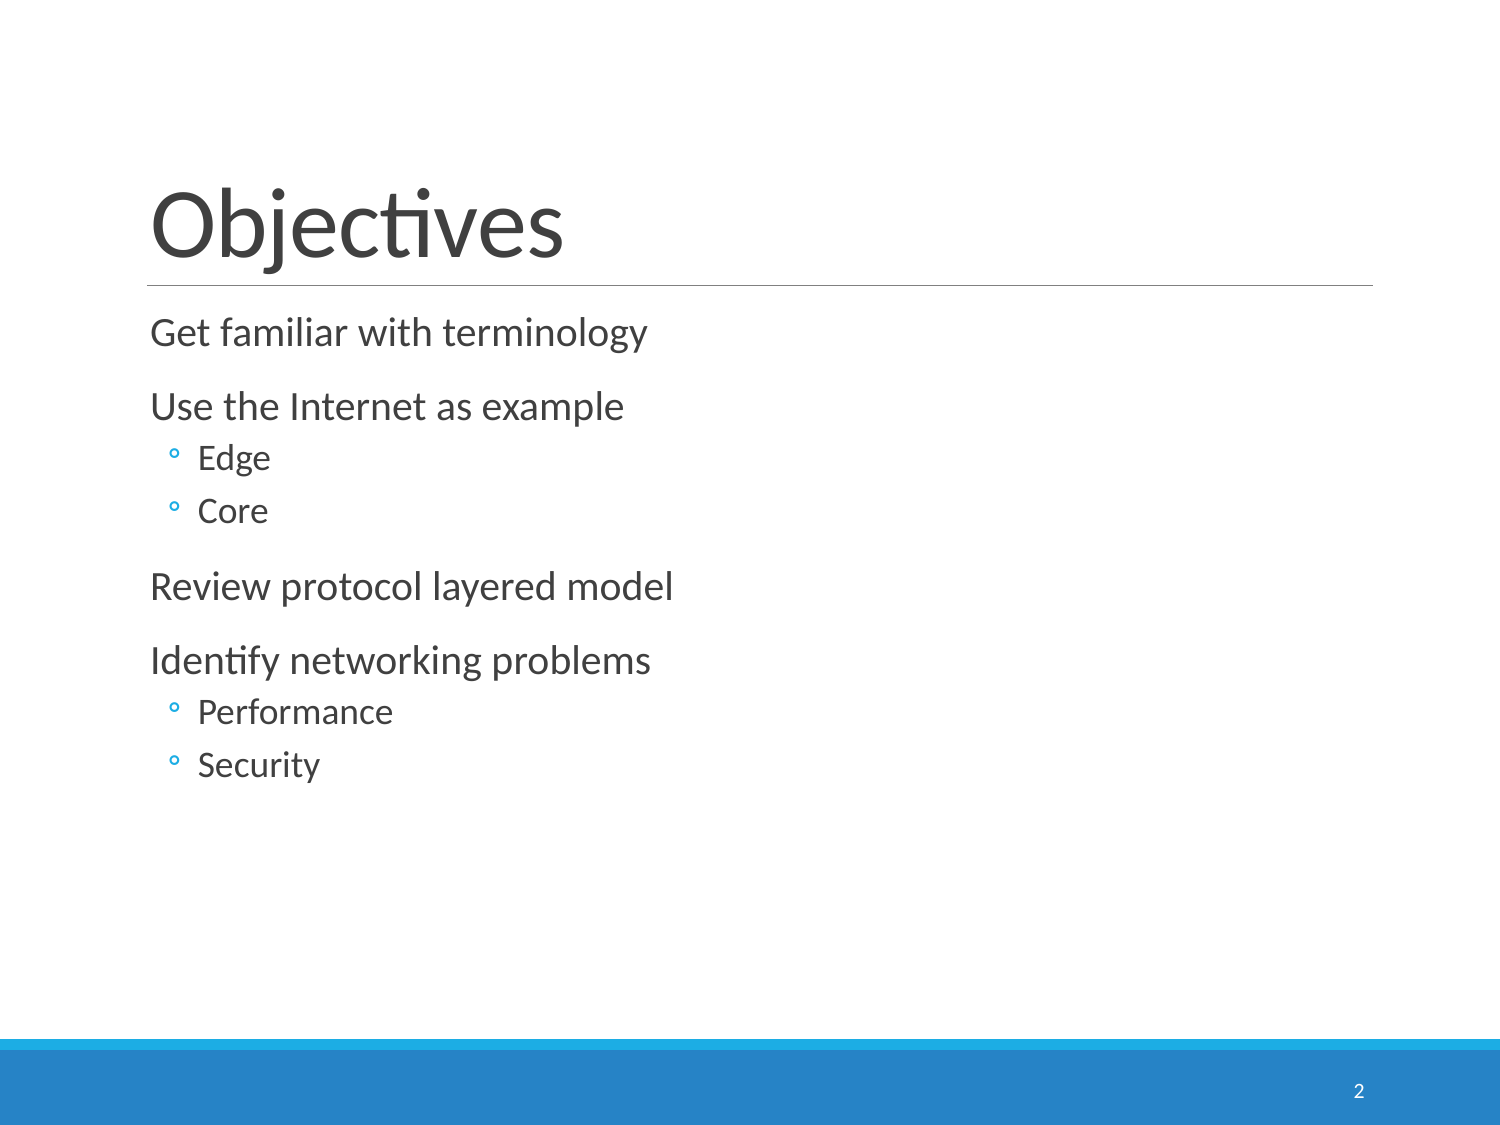

# Objectives
Get familiar with terminology
Use the Internet as example
Edge
Core
Review protocol layered model
Identify networking problems
Performance
Security
2